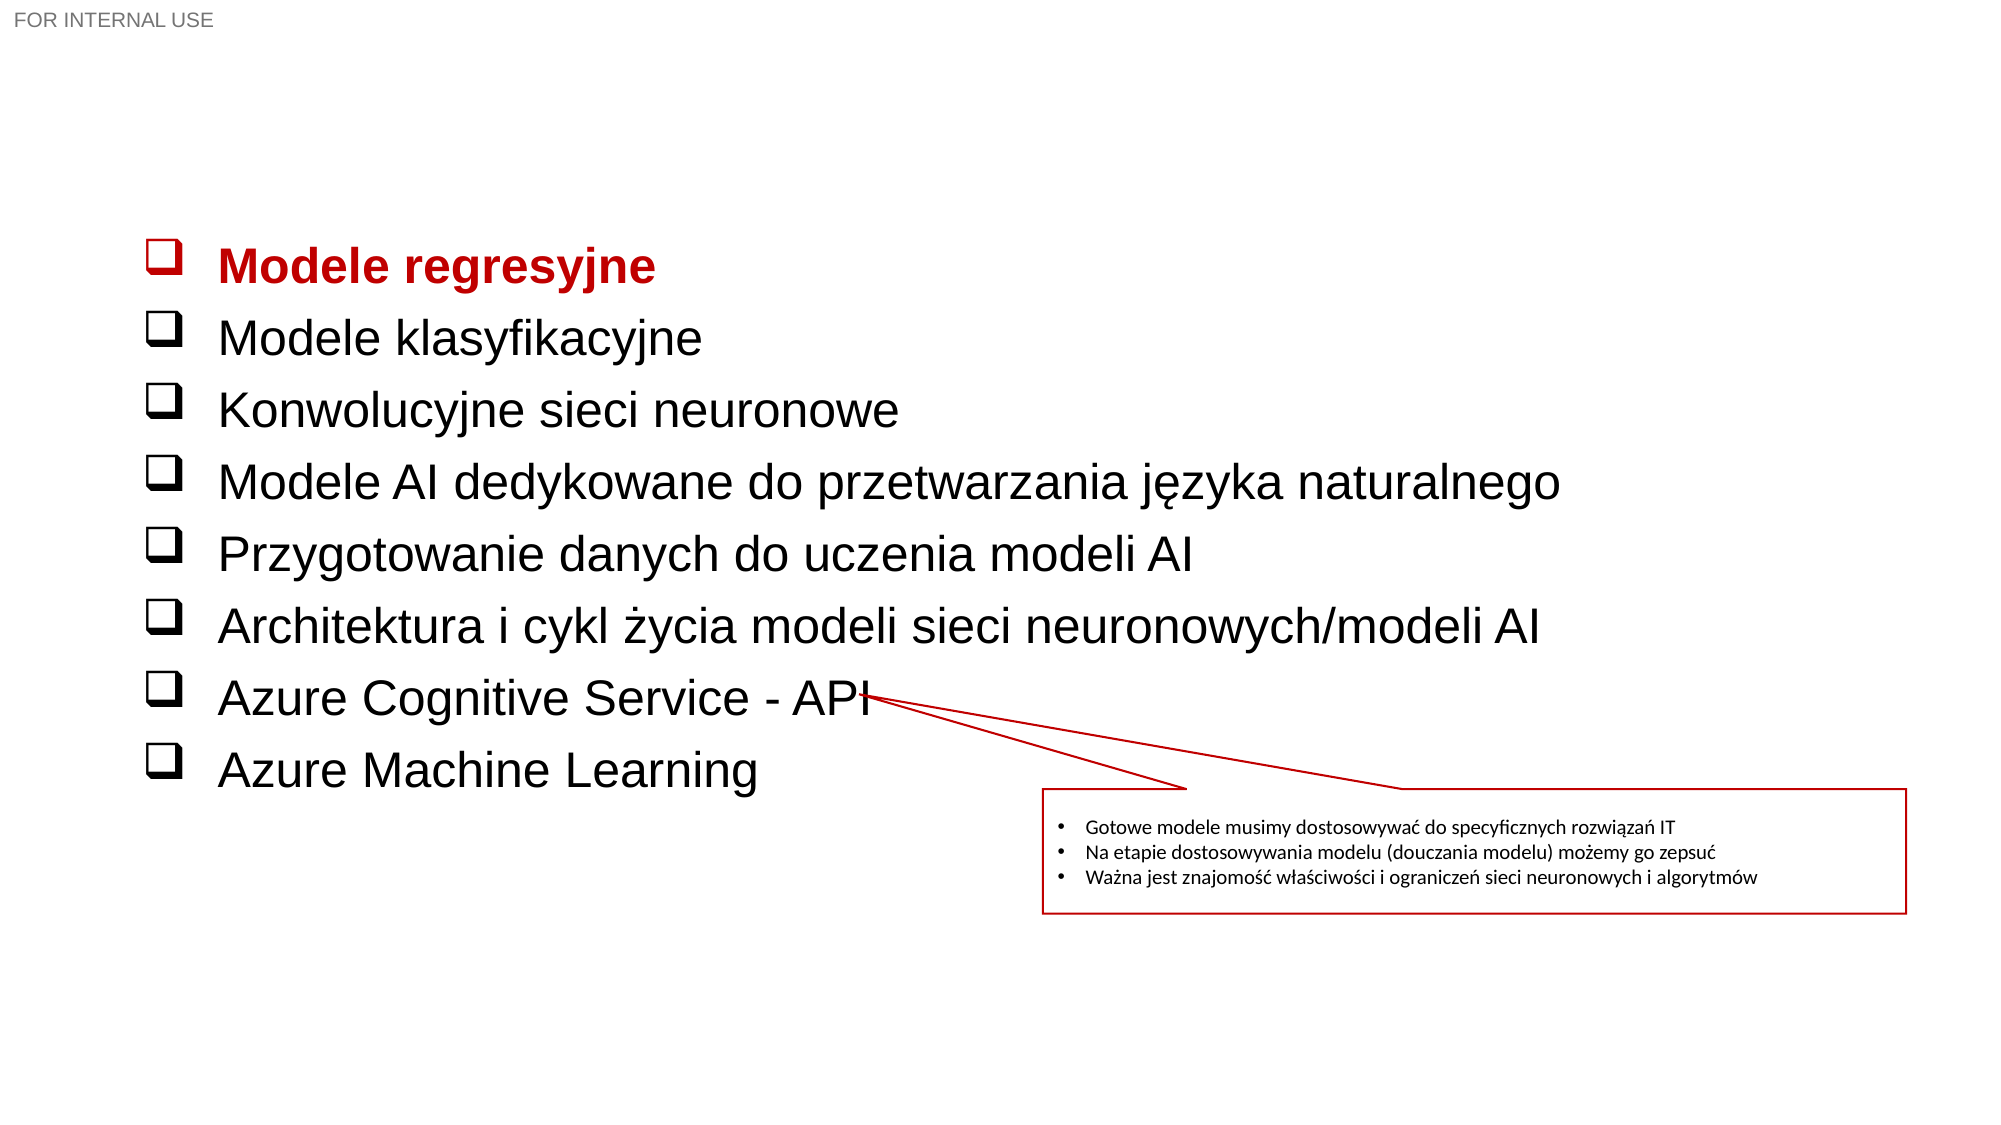

Modele regresyjne
Modele klasyfikacyjne
Konwolucyjne sieci neuronowe
Modele AI dedykowane do przetwarzania języka naturalnego
Przygotowanie danych do uczenia modeli AI
Architektura i cykl życia modeli sieci neuronowych/modeli AI
Azure Cognitive Service - API
Azure Machine Learning
Gotowe modele musimy dostosowywać do specyficznych rozwiązań IT
Na etapie dostosowywania modelu (douczania modelu) możemy go zepsuć
Ważna jest znajomość właściwości i ograniczeń sieci neuronowych i algorytmów